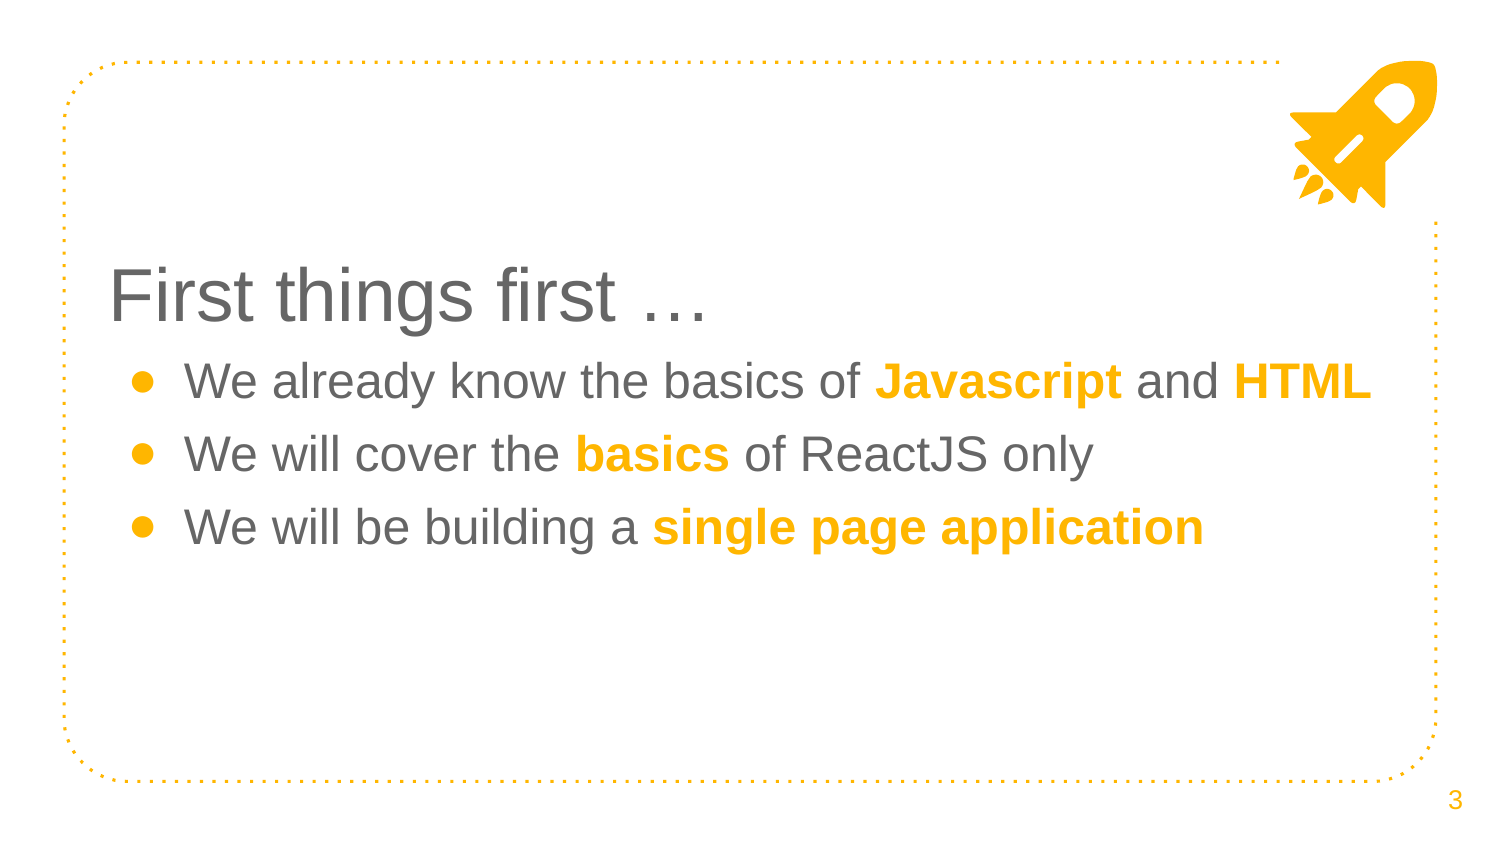

First things first …
We already know the basics of Javascript and HTML
We will cover the basics of ReactJS only
We will be building a single page application
3